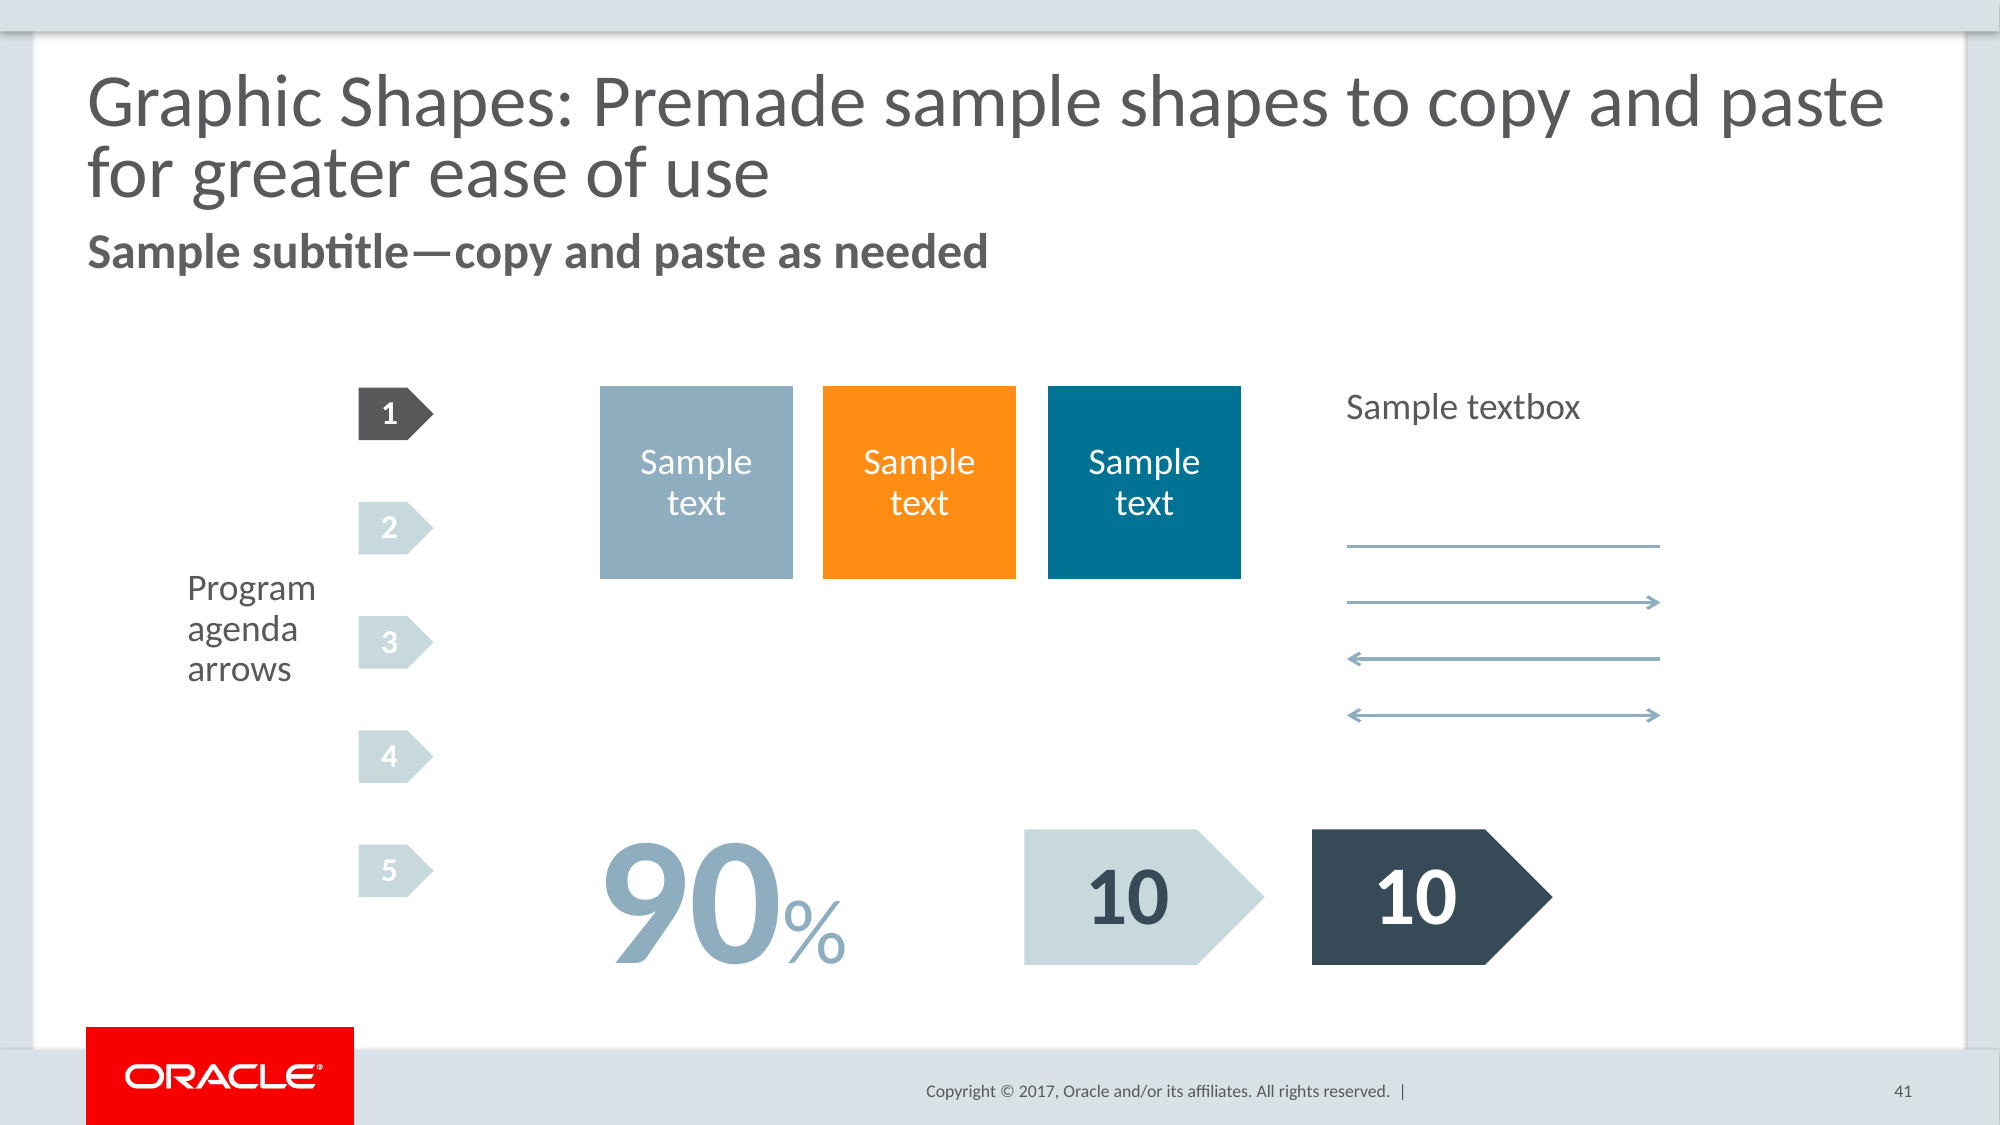

# Graphic Shapes: Premade sample shapes to copy and paste for greater ease of use
Sample subtitle—copy and paste as needed
Sample textbox
1
Sample text
Sample text
Sample text
2
Program agenda arrows
3
4
90%
10
10
5
41